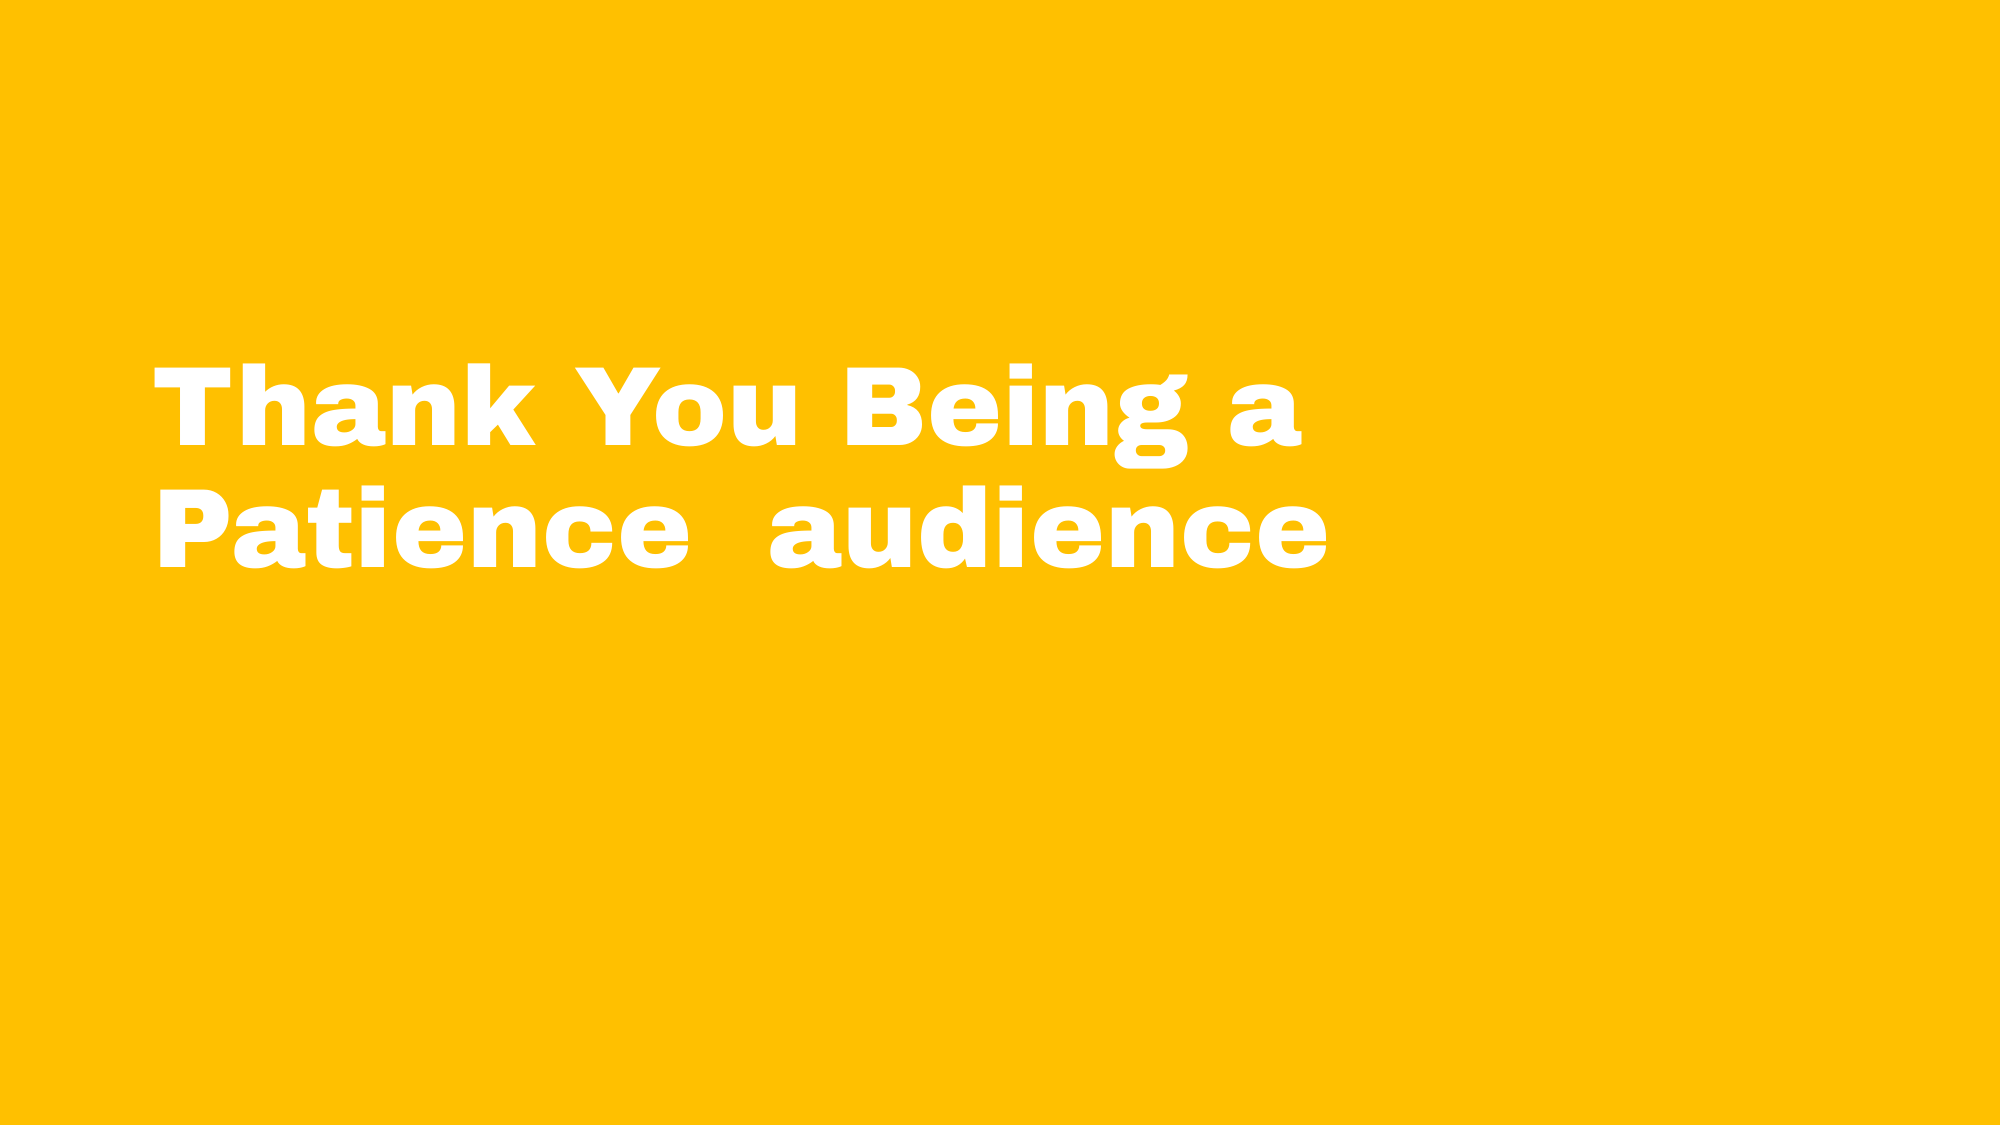

# Thank You Being a Patience  audience